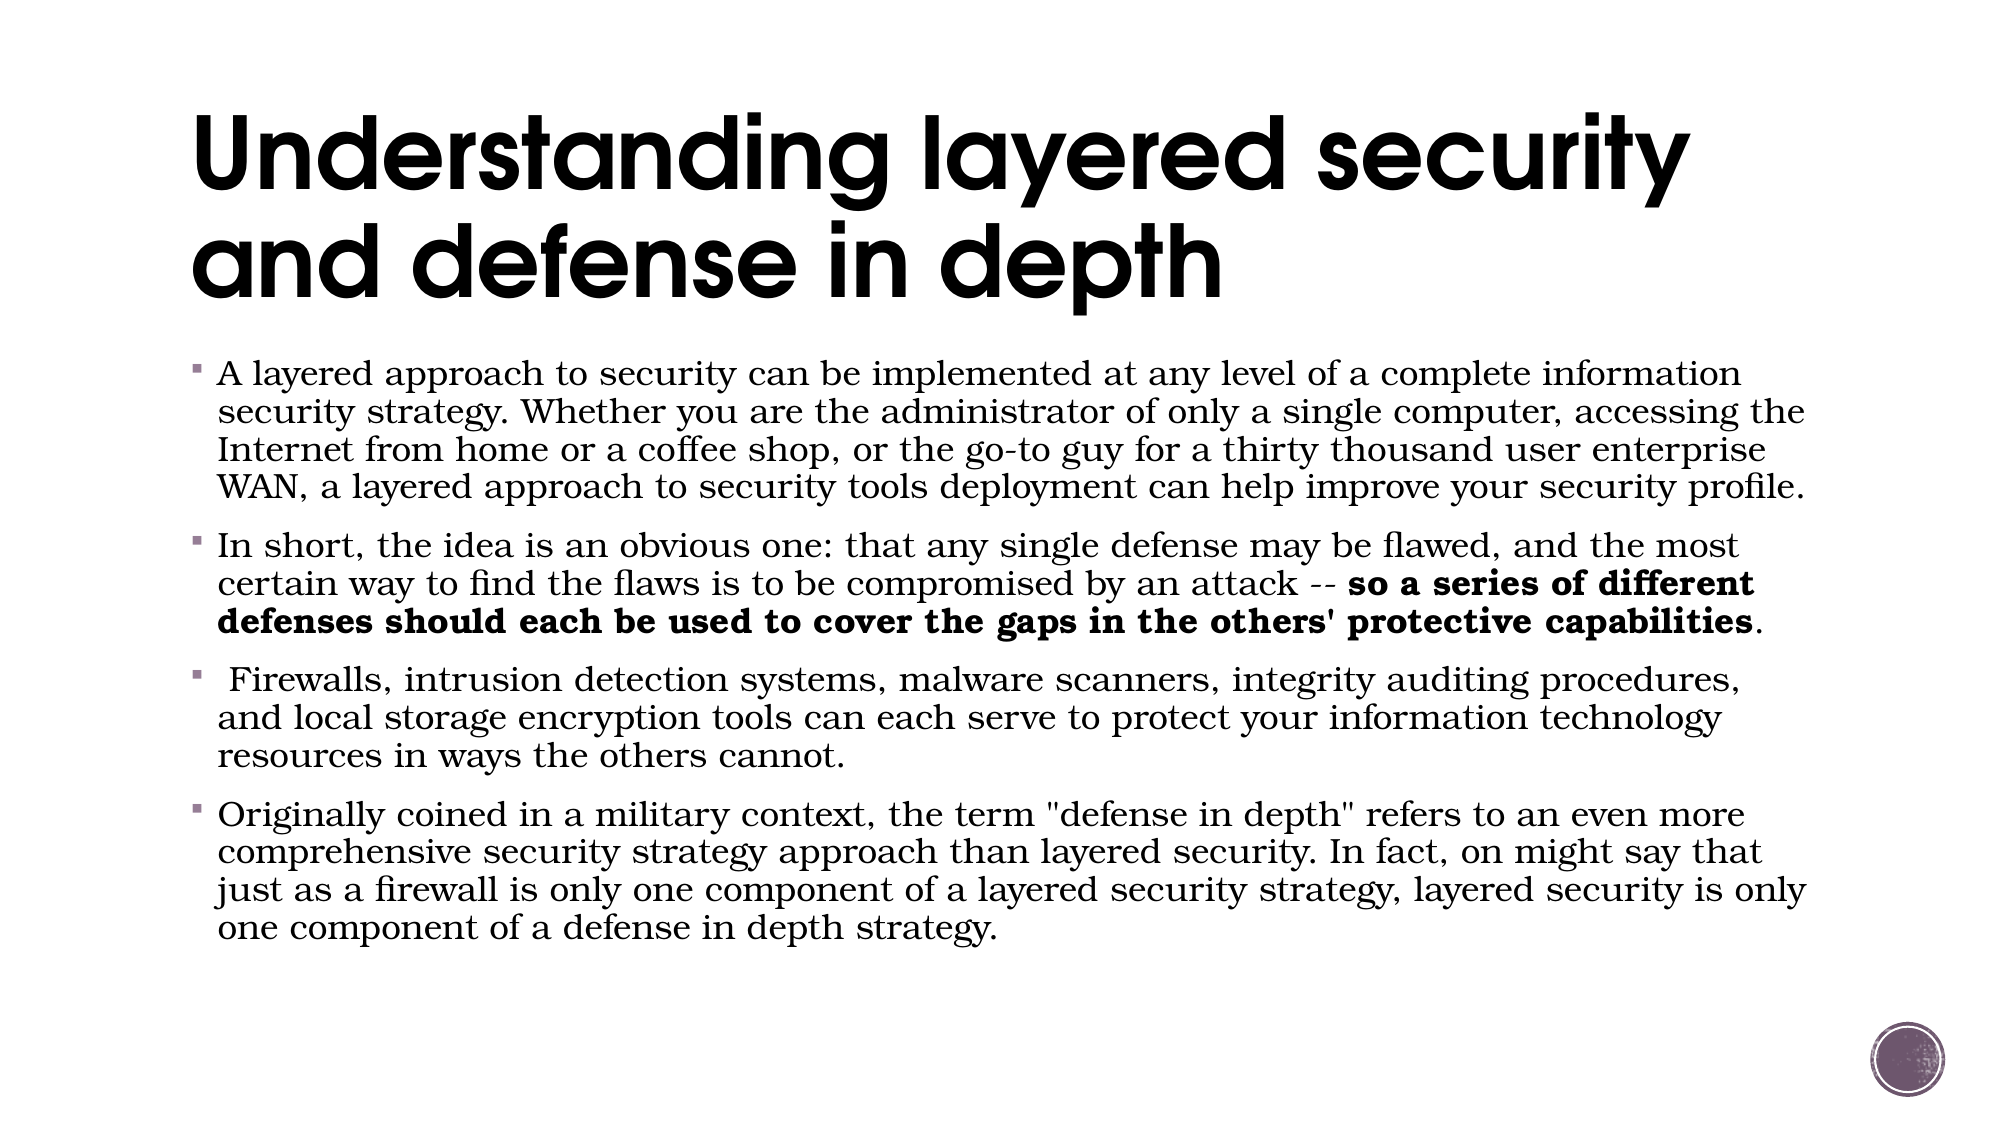

# Understanding layered security and defense in depth
A layered approach to security can be implemented at any level of a complete information security strategy. Whether you are the administrator of only a single computer, accessing the Internet from home or a coffee shop, or the go-to guy for a thirty thousand user enterprise WAN, a layered approach to security tools deployment can help improve your security profile.
In short, the idea is an obvious one: that any single defense may be flawed, and the most certain way to find the flaws is to be compromised by an attack -- so a series of different defenses should each be used to cover the gaps in the others' protective capabilities.
 Firewalls, intrusion detection systems, malware scanners, integrity auditing procedures, and local storage encryption tools can each serve to protect your information technology resources in ways the others cannot.
Originally coined in a military context, the term "defense in depth" refers to an even more comprehensive security strategy approach than layered security. In fact, on might say that just as a firewall is only one component of a layered security strategy, layered security is only one component of a defense in depth strategy.